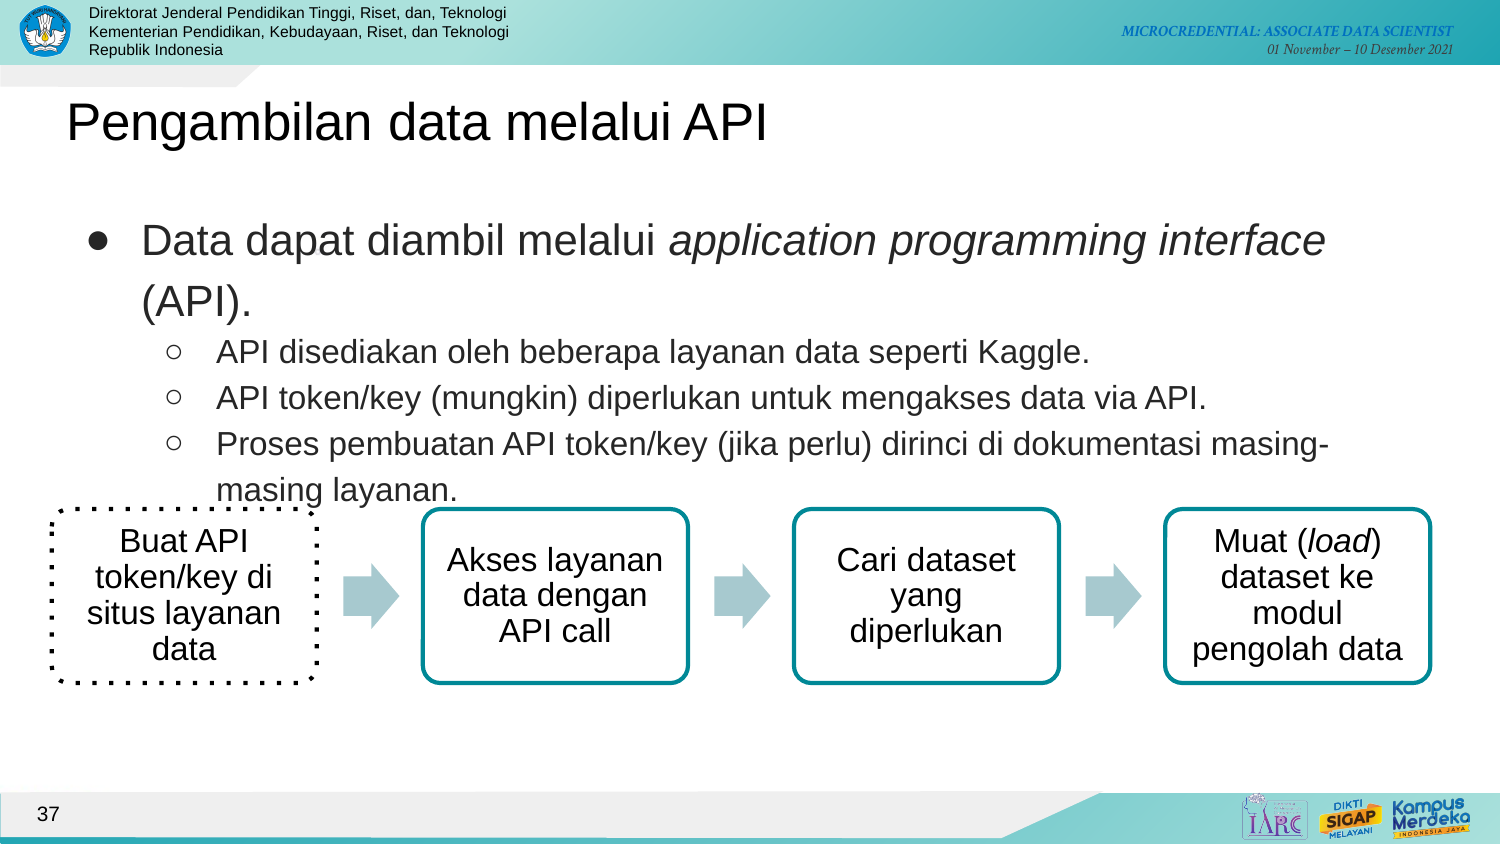

# Pengambilan data melalui API
Data dapat diambil melalui application programming interface (API).
API disediakan oleh beberapa layanan data seperti Kaggle.
API token/key (mungkin) diperlukan untuk mengakses data via API.
Proses pembuatan API token/key (jika perlu) dirinci di dokumentasi masing-masing layanan.

Buat API token/key di situs layanan data
Akses layanan data dengan API call
Cari dataset yang diperlukan
Muat (load) dataset ke modul pengolah data

37